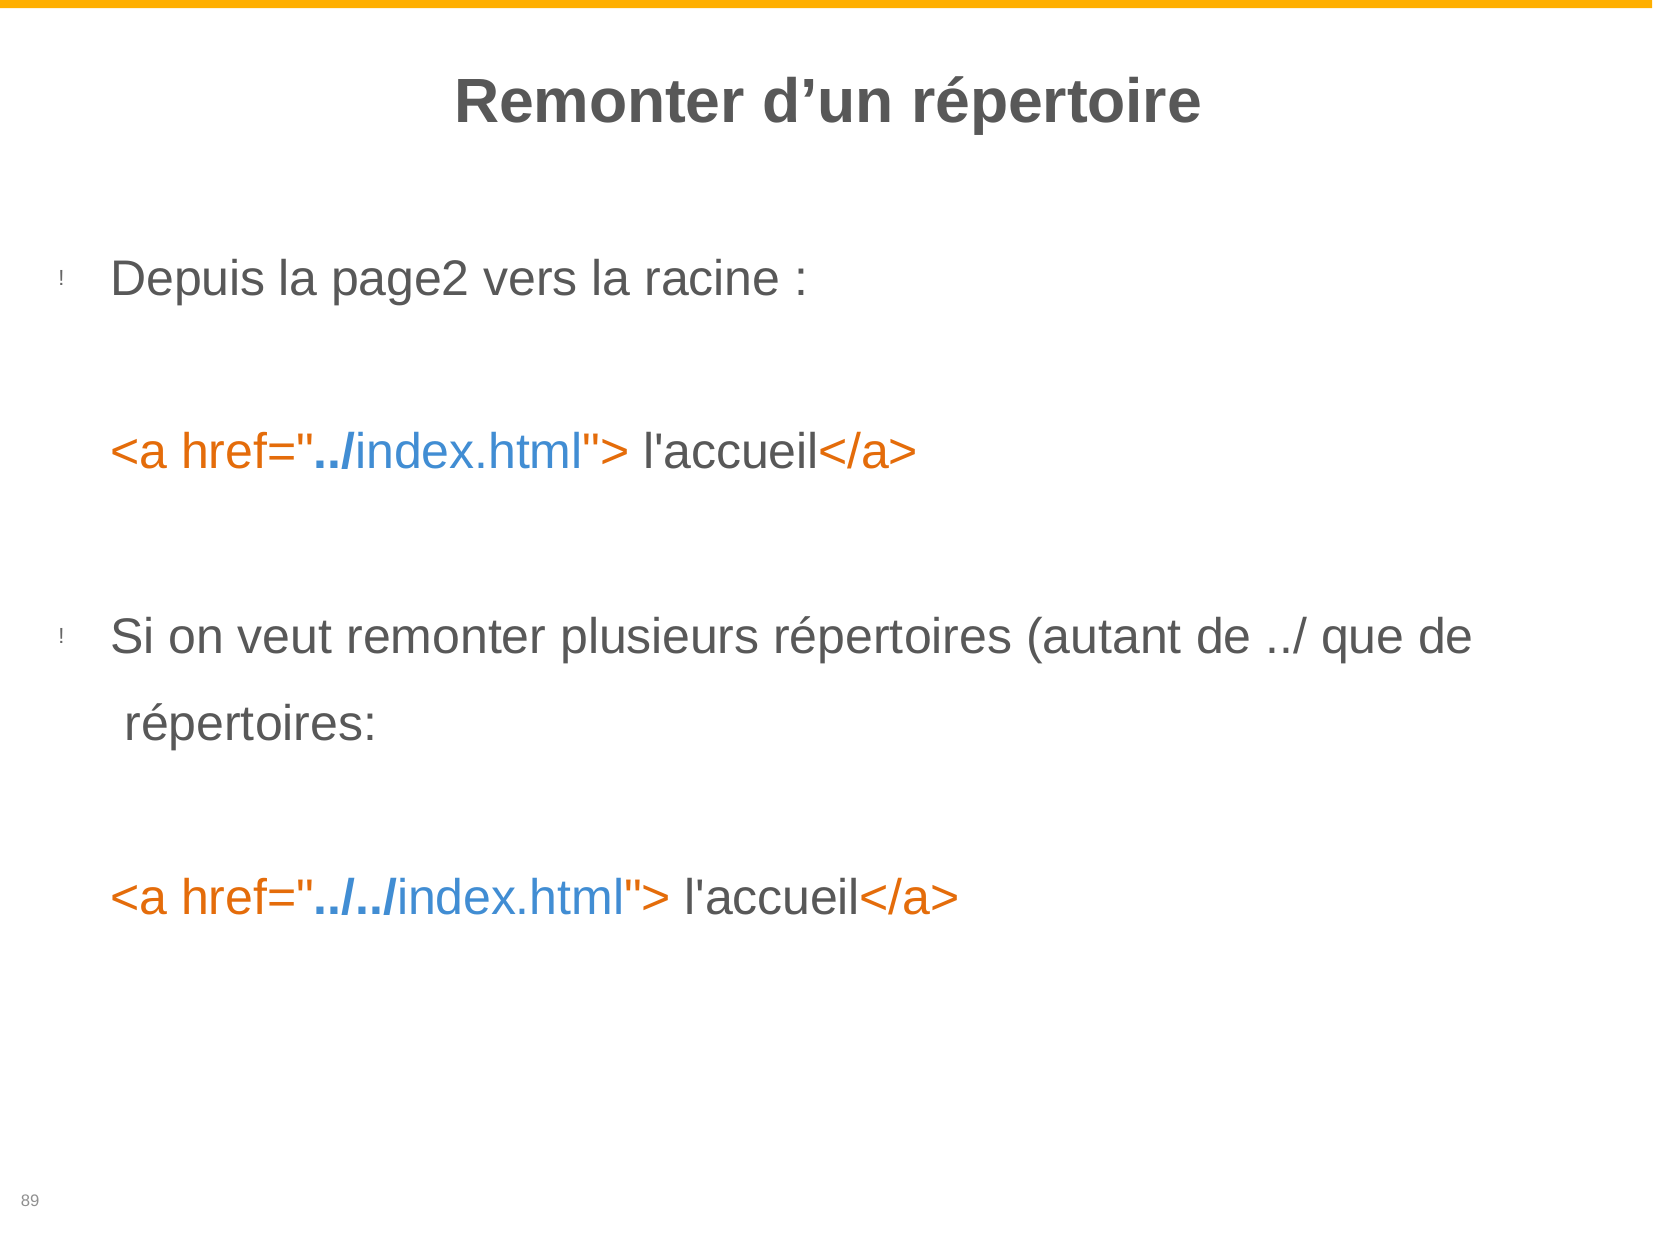

# Remonter d’un répertoire
Depuis la page2 vers la racine :
!
<a href="../index.html"> l'accueil</a>
Si on veut remonter plusieurs répertoires (autant de ../ que de  répertoires:
!
<a href="../../index.html"> l'accueil</a>

89